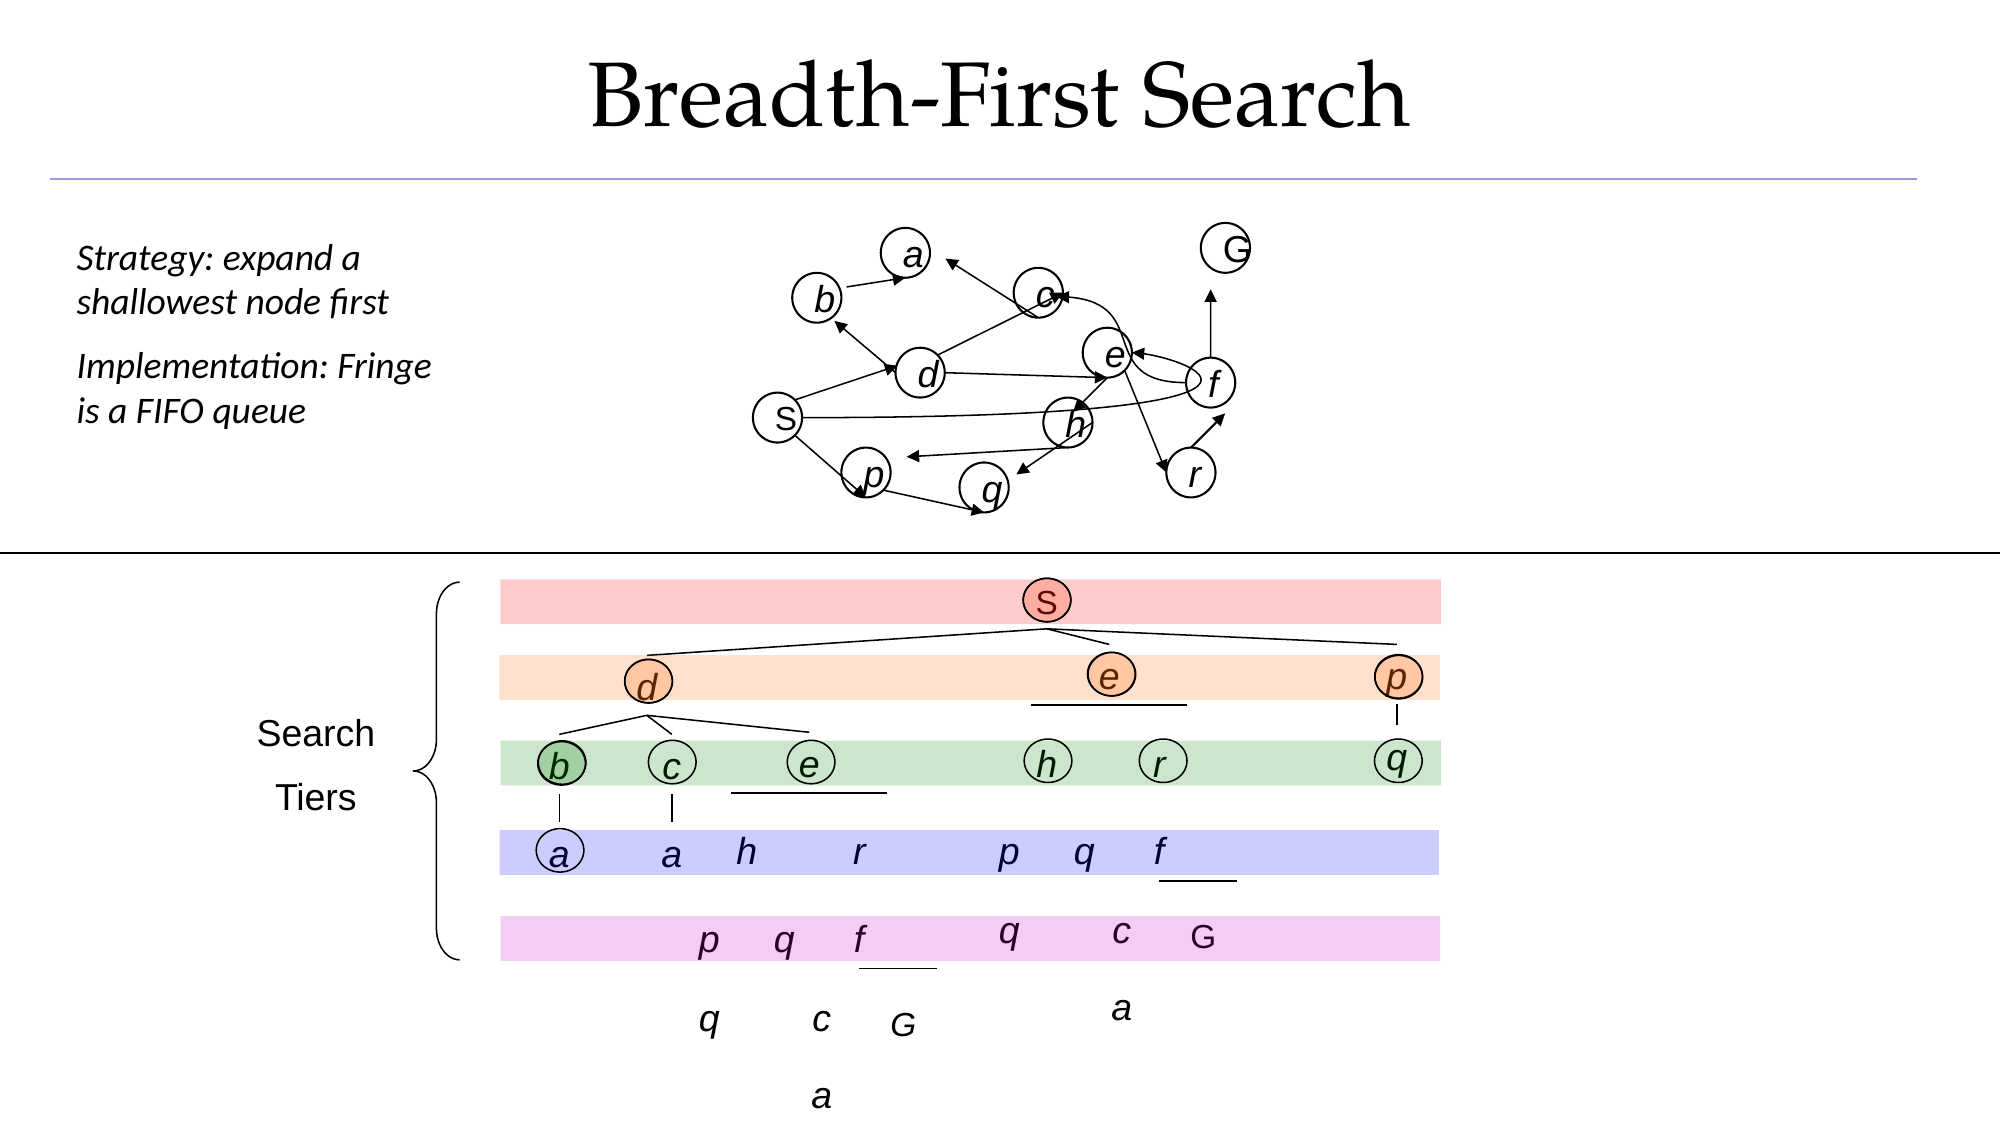

# Breadth-First Search
G
a
c
b
e
d
f
S
h
p
r
q
Strategy: expand a shallowest node first
Implementation: Fringe is a FIFO queue
S
e
h
r
p
q
f
q
c
G
a
p
d
q
e
h
r
p
q
f
q
c
G
a
b
c
a
a

Search
Tiers